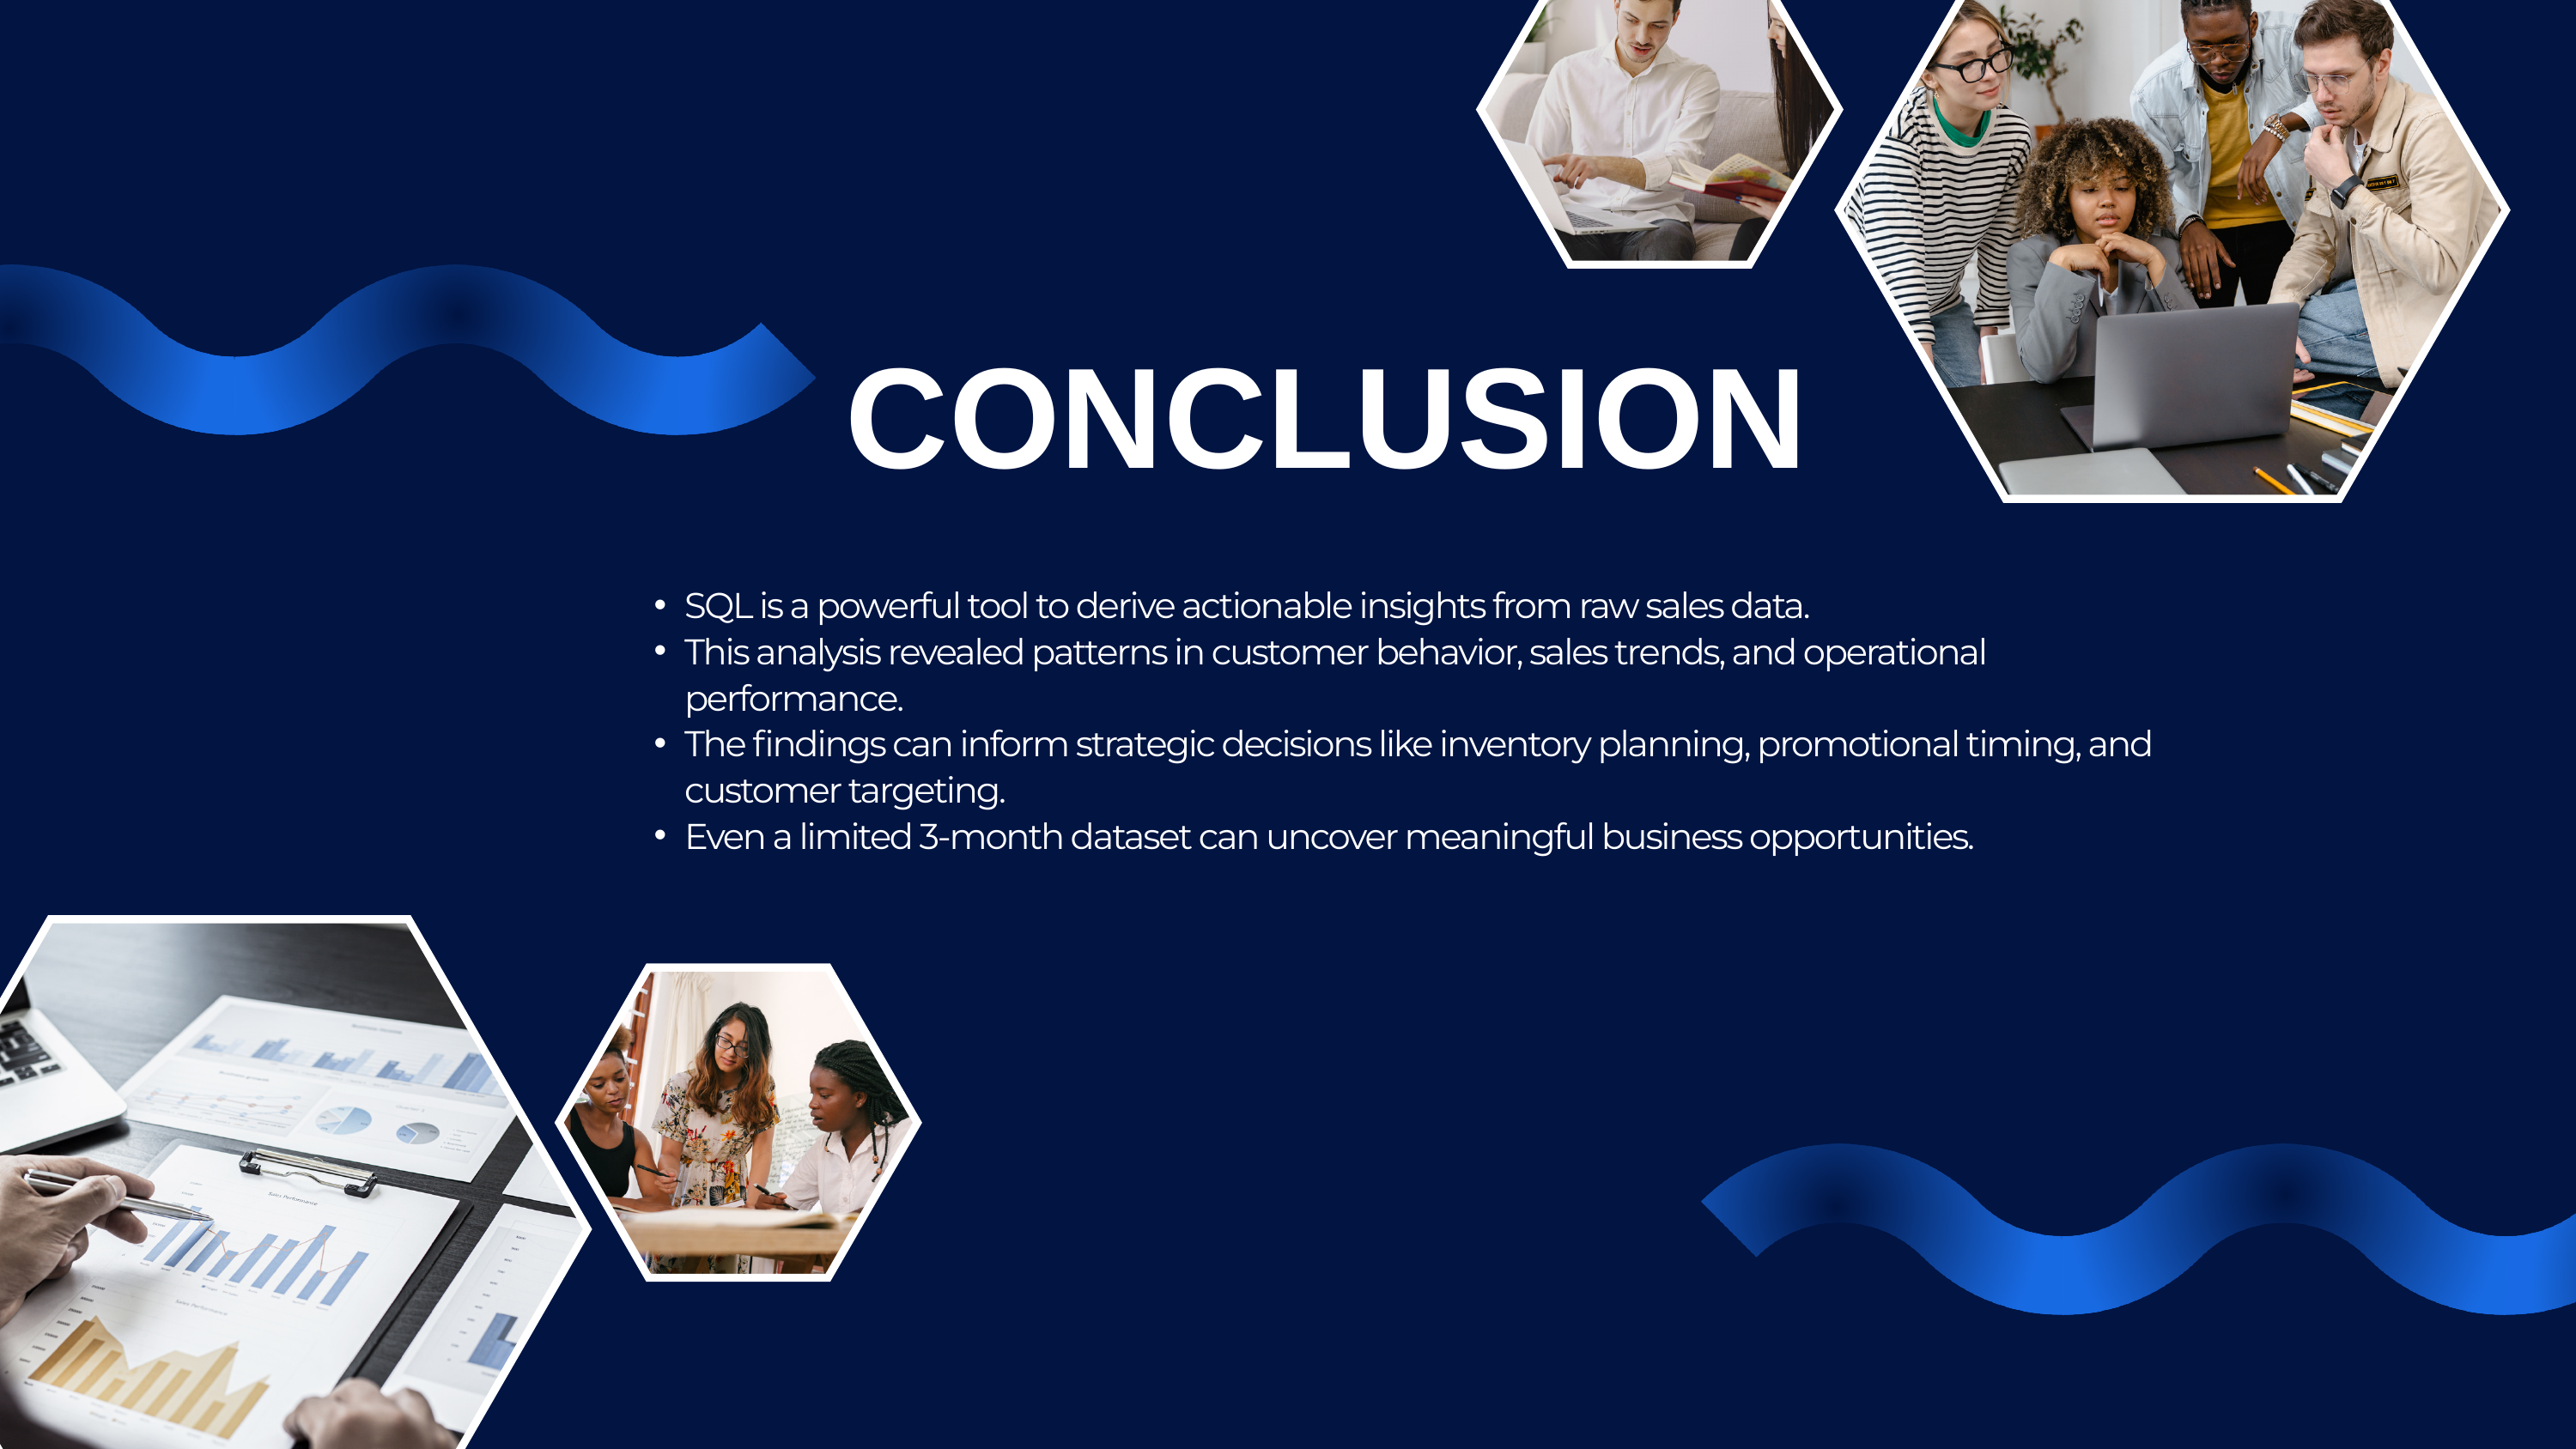

CONCLUSION

SQL is a powerful tool to derive actionable insights from raw sales data.
This analysis revealed patterns in customer behavior, sales trends, and operational performance.
The findings can inform strategic decisions like inventory planning, promotional timing, and customer targeting.
Even a limited 3-month dataset can uncover meaningful business opportunities.